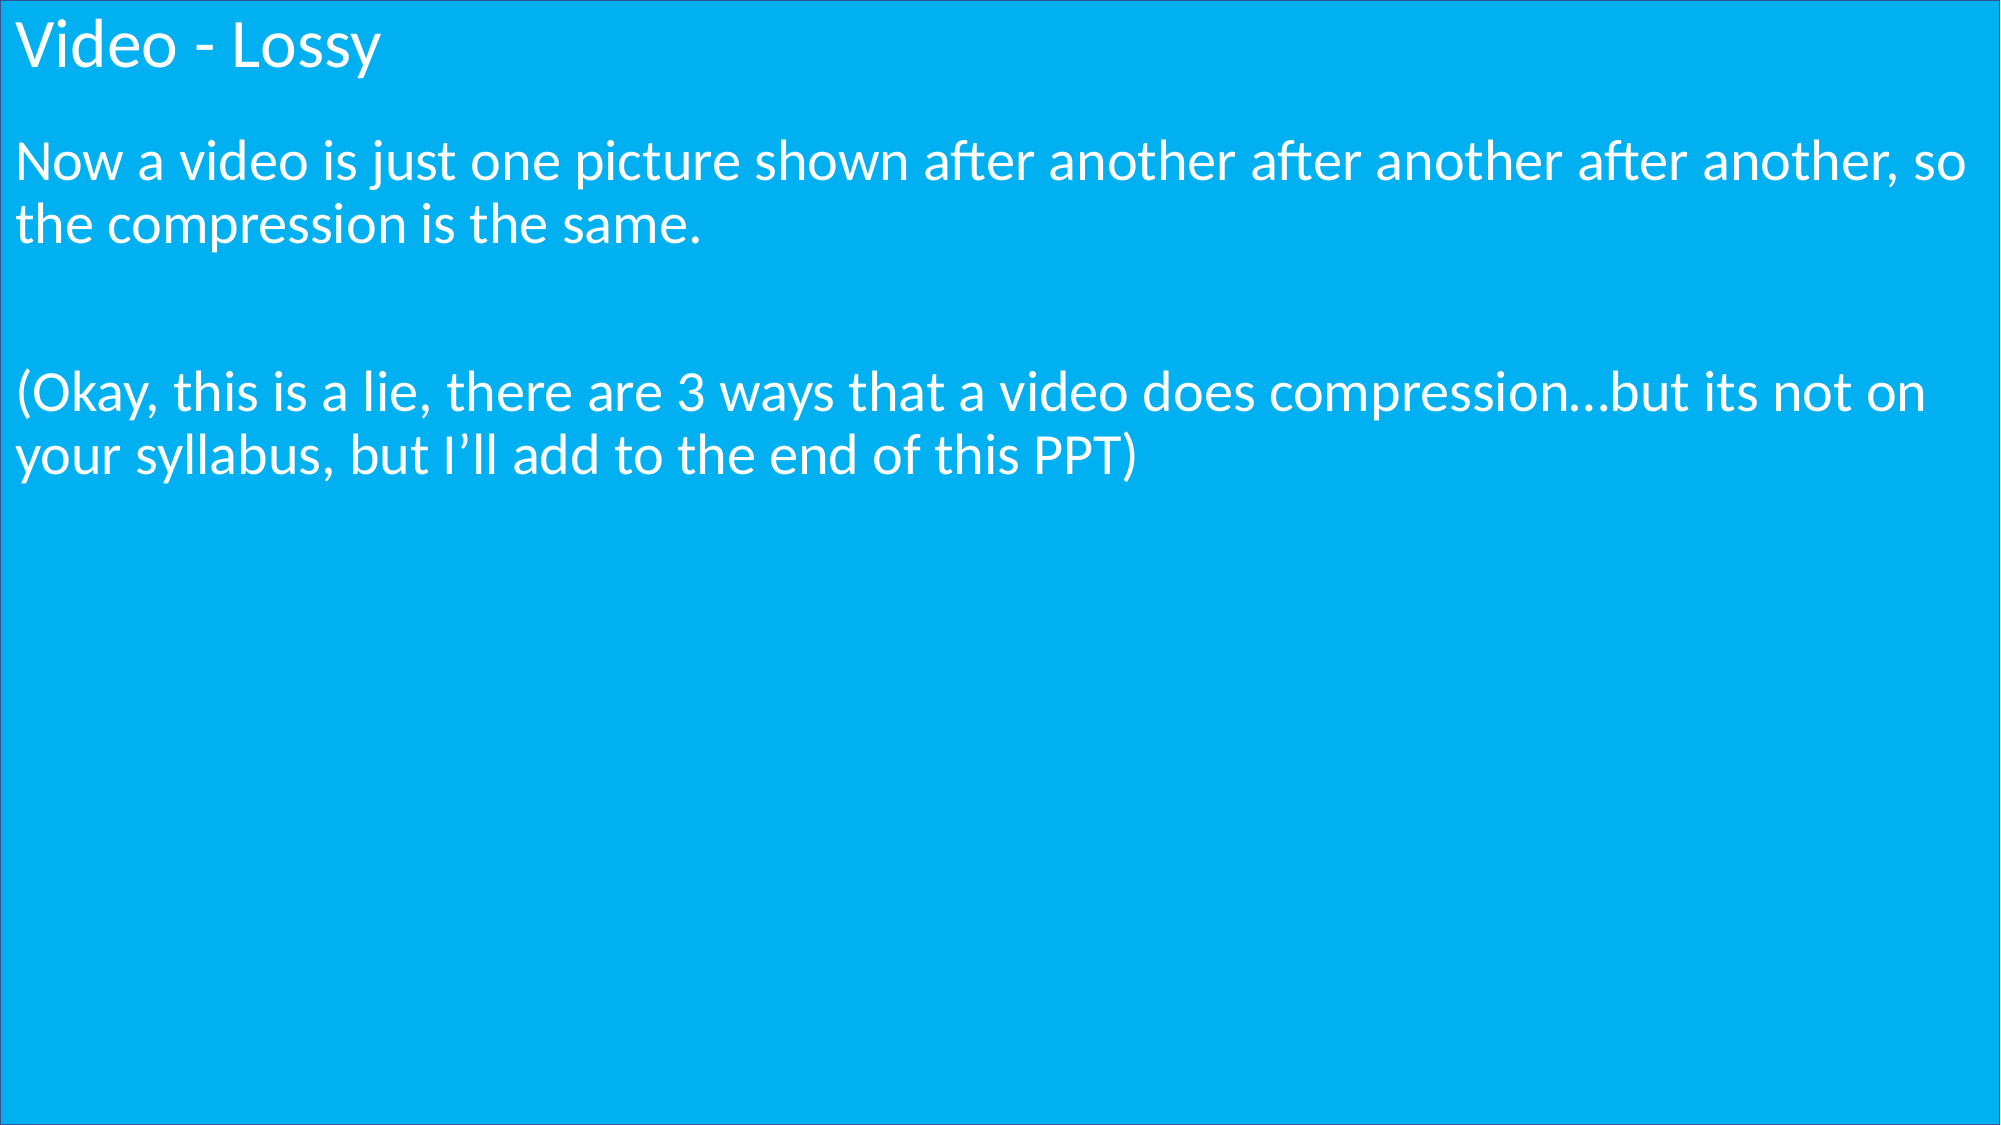

# Video - Lossy
Now a video is just one picture shown after another after another after another, so the compression is the same.

(Okay, this is a lie, there are 3 ways that a video does compression…but its not on your syllabus, but I’ll add to the end of this PPT)